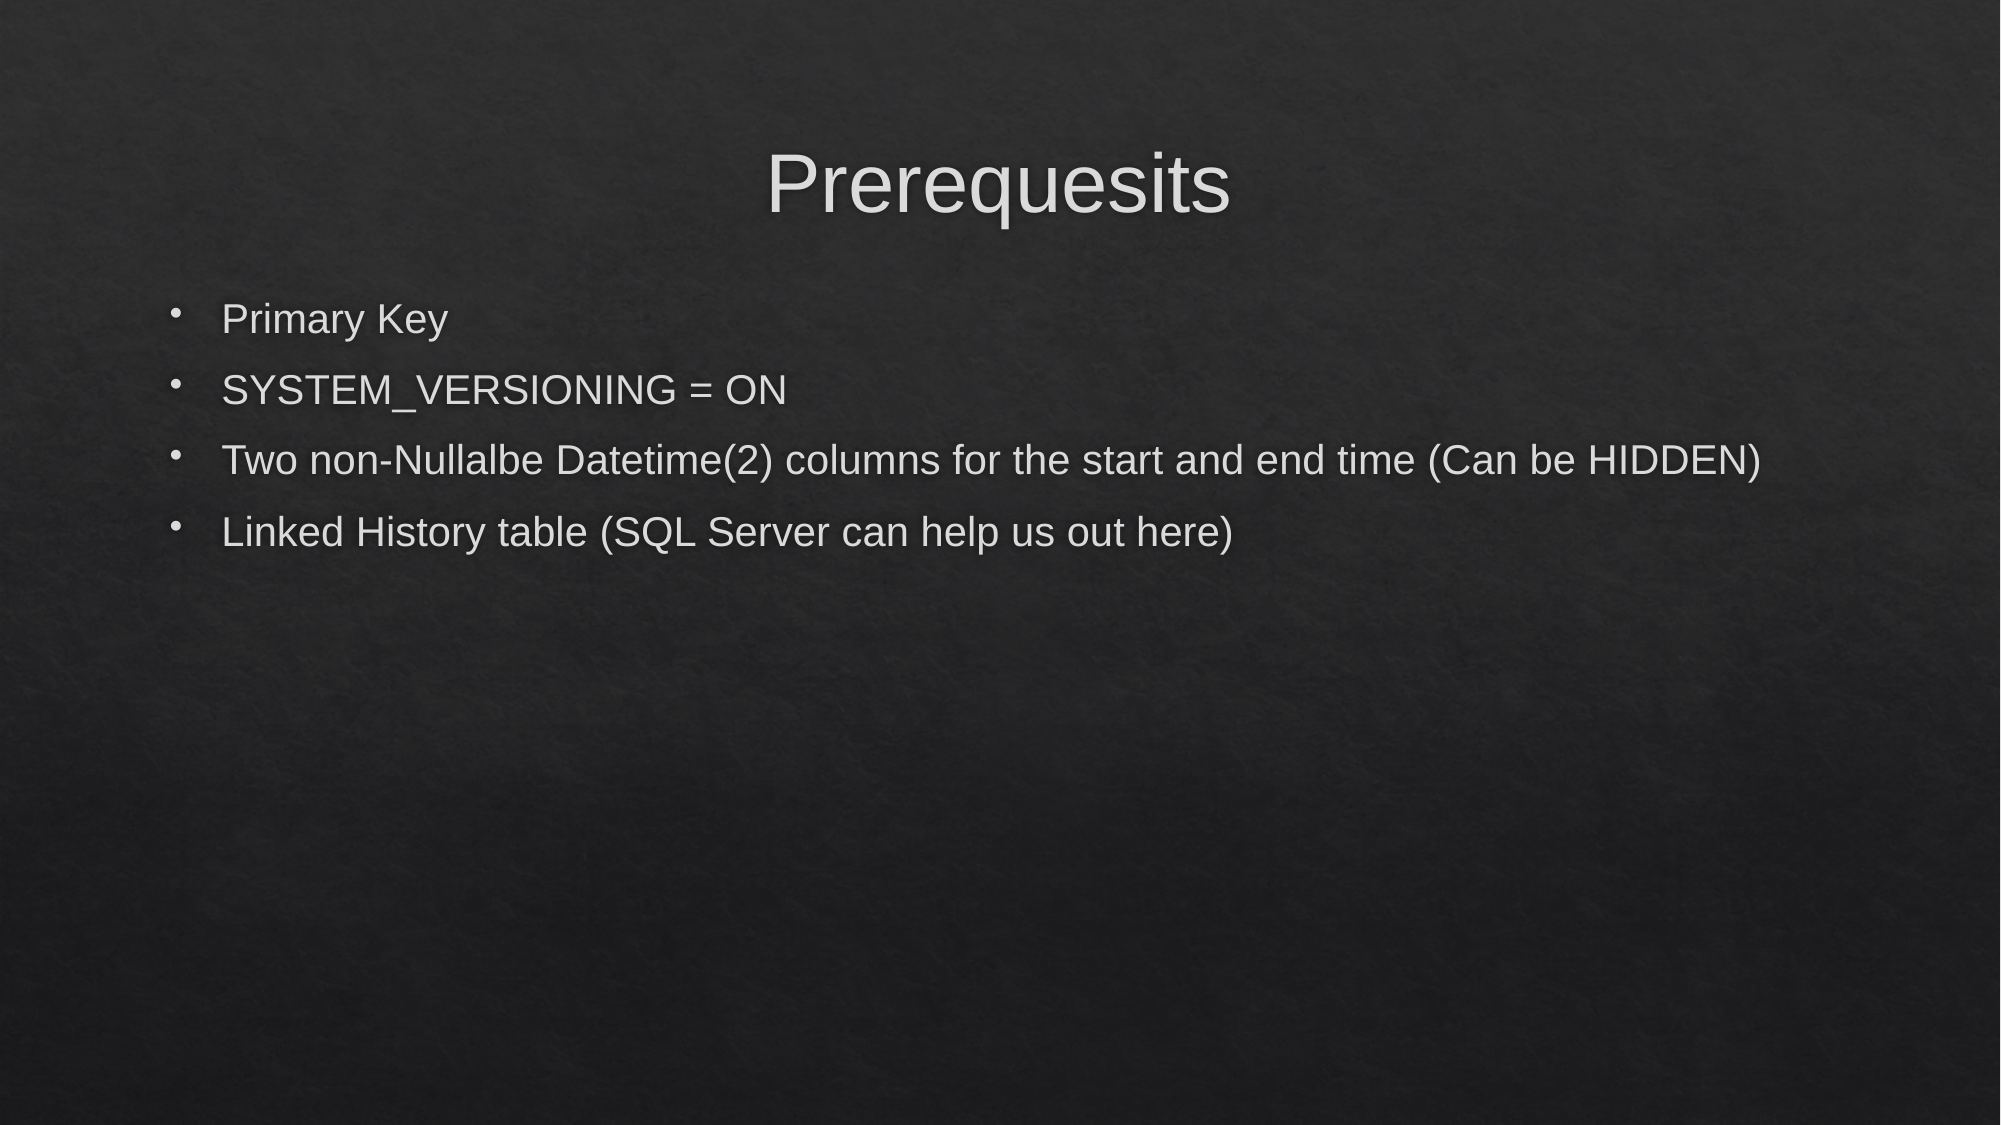

# Prerequesits
Primary Key
SYSTEM_VERSIONING = ON
Two non-Nullalbe Datetime(2) columns for the start and end time (Can be HIDDEN)
Linked History table (SQL Server can help us out here)